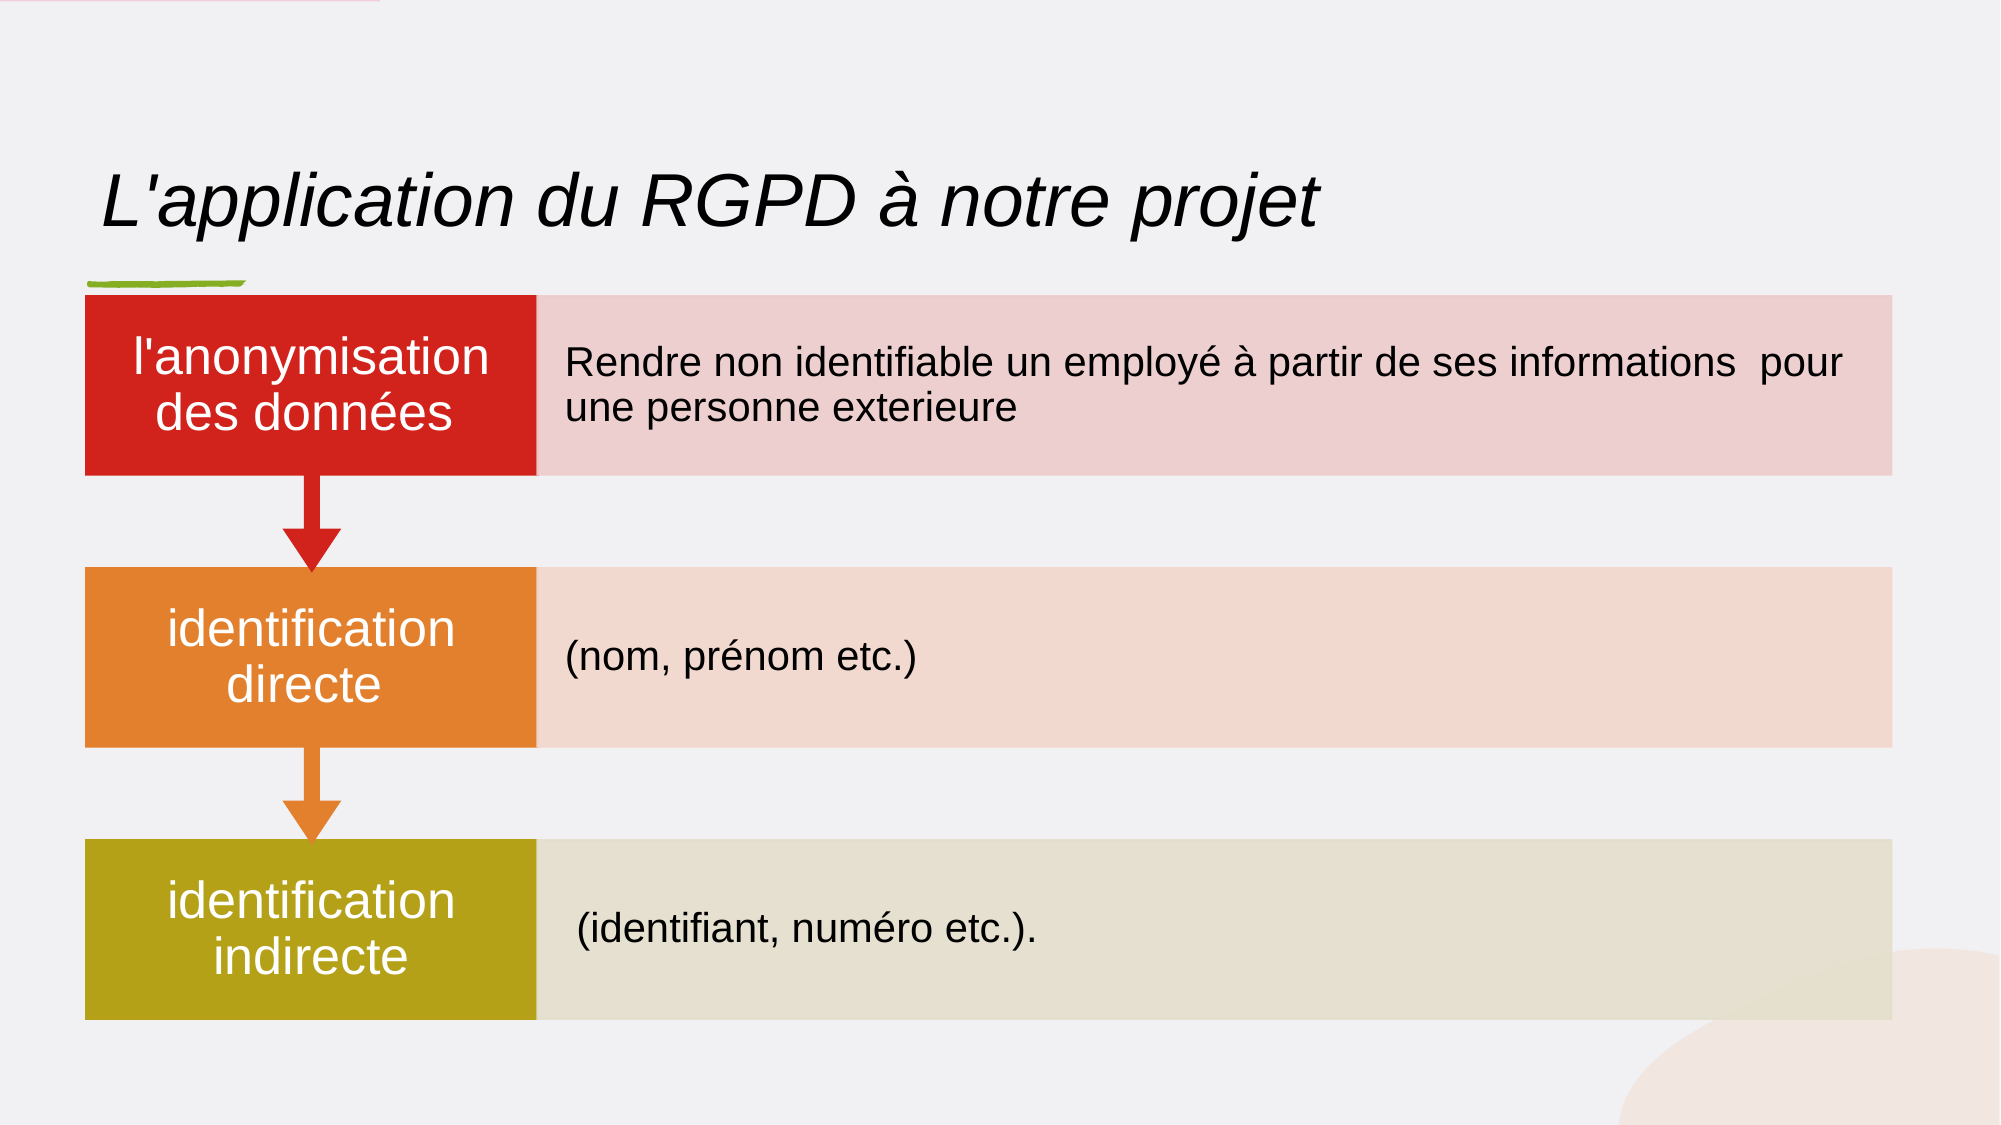

# L'application du RGPD à notre projet

identification indirecte
 (identifiant, numéro etc.).
identification directe
(nom, prénom etc.)
l'anonymisation des données
Rendre non identifiable un employé à partir de ses informations  pour une personne exterieure